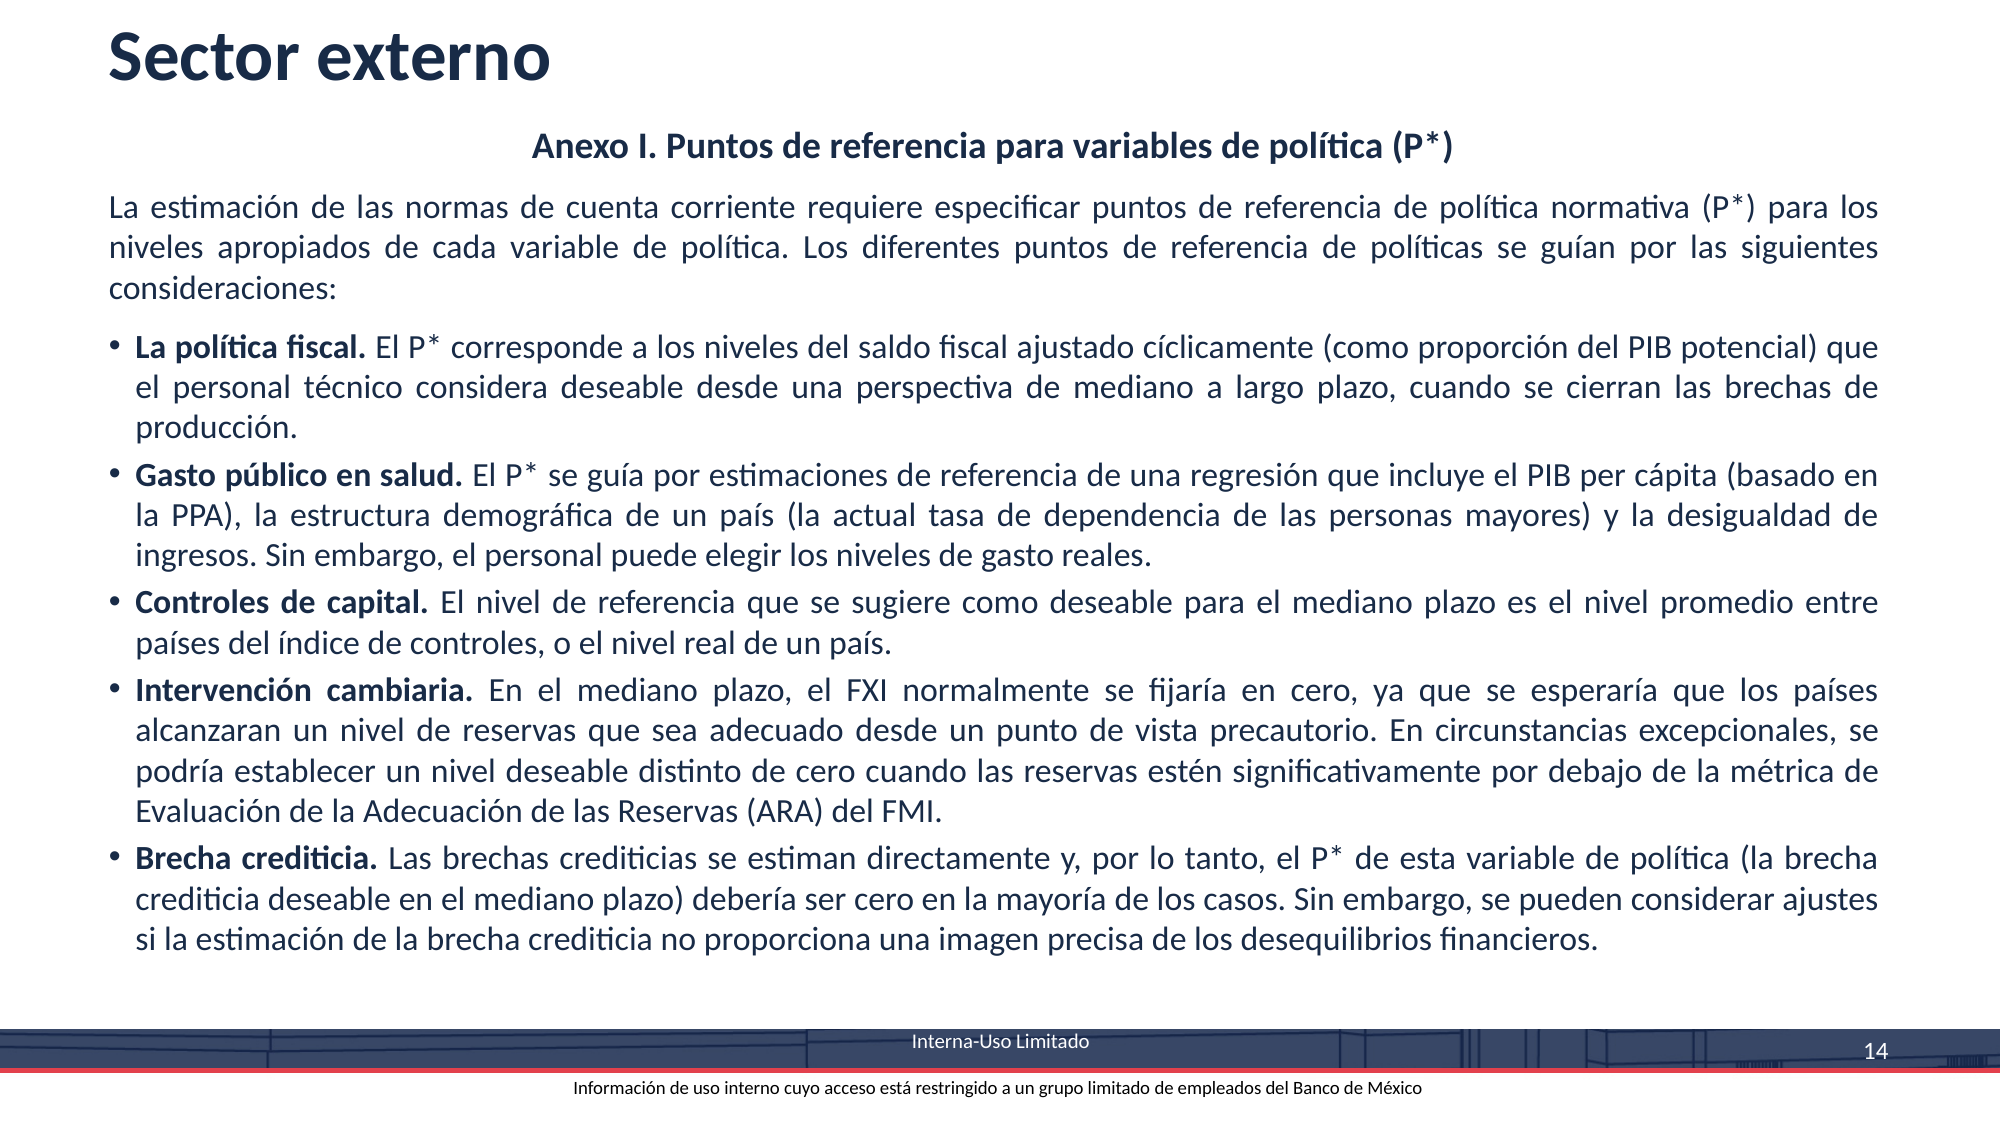

Sector externo
Anexo I. Puntos de referencia para variables de política (P*)
La estimación de las normas de cuenta corriente requiere especificar puntos de referencia de política normativa (P*) para los niveles apropiados de cada variable de política. Los diferentes puntos de referencia de políticas se guían por las siguientes consideraciones:
La política fiscal. El P* corresponde a los niveles del saldo fiscal ajustado cíclicamente (como proporción del PIB potencial) que el personal técnico considera deseable desde una perspectiva de mediano a largo plazo, cuando se cierran las brechas de producción.
Gasto público en salud. El P* se guía por estimaciones de referencia de una regresión que incluye el PIB per cápita (basado en la PPA), la estructura demográfica de un país (la actual tasa de dependencia de las personas mayores) y la desigualdad de ingresos. Sin embargo, el personal puede elegir los niveles de gasto reales.
Controles de capital. El nivel de referencia que se sugiere como deseable para el mediano plazo es el nivel promedio entre países del índice de controles, o el nivel real de un país.
Intervención cambiaria. En el mediano plazo, el FXI normalmente se fijaría en cero, ya que se esperaría que los países alcanzaran un nivel de reservas que sea adecuado desde un punto de vista precautorio. En circunstancias excepcionales, se podría establecer un nivel deseable distinto de cero cuando las reservas estén significativamente por debajo de la métrica de Evaluación de la Adecuación de las Reservas (ARA) del FMI.
Brecha crediticia. Las brechas crediticias se estiman directamente y, por lo tanto, el P* de esta variable de política (la brecha crediticia deseable en el mediano plazo) debería ser cero en la mayoría de los casos. Sin embargo, se pueden considerar ajustes si la estimación de la brecha crediticia no proporciona una imagen precisa de los desequilibrios financieros.
 Interna-Uso Limitado

Información de uso interno cuyo acceso está restringido a un grupo limitado de empleados del Banco de México